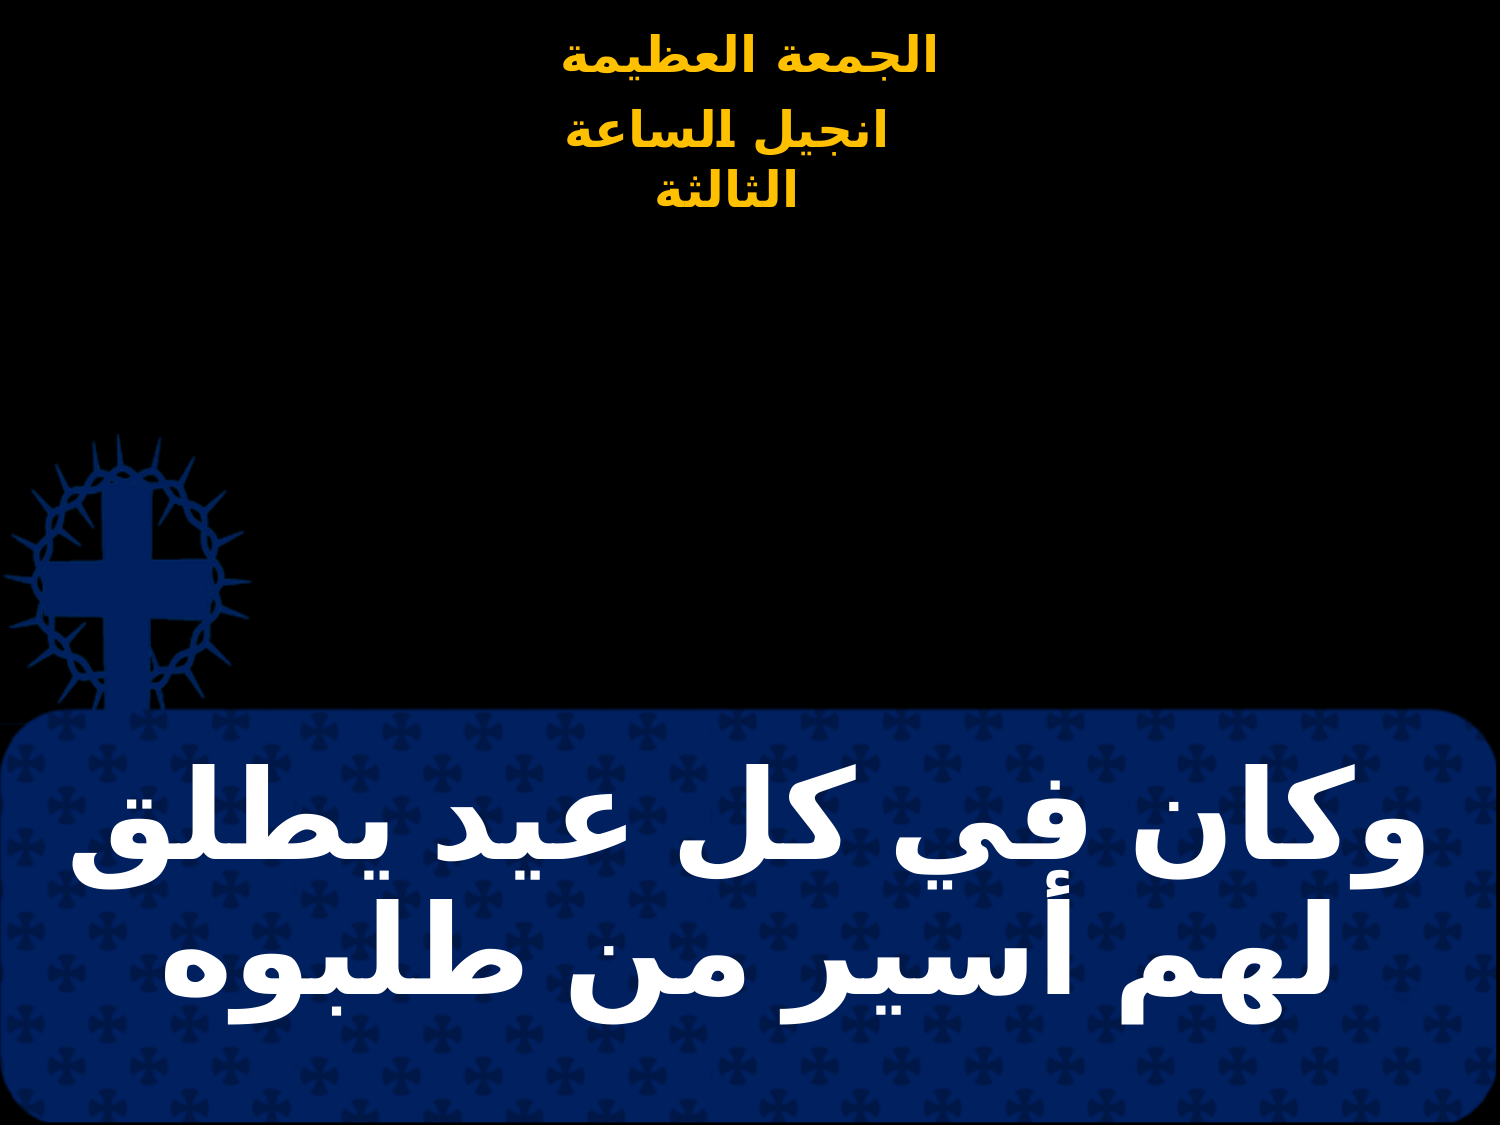

# وكان في كل عيد يطلق لهم أسير من طلبوه